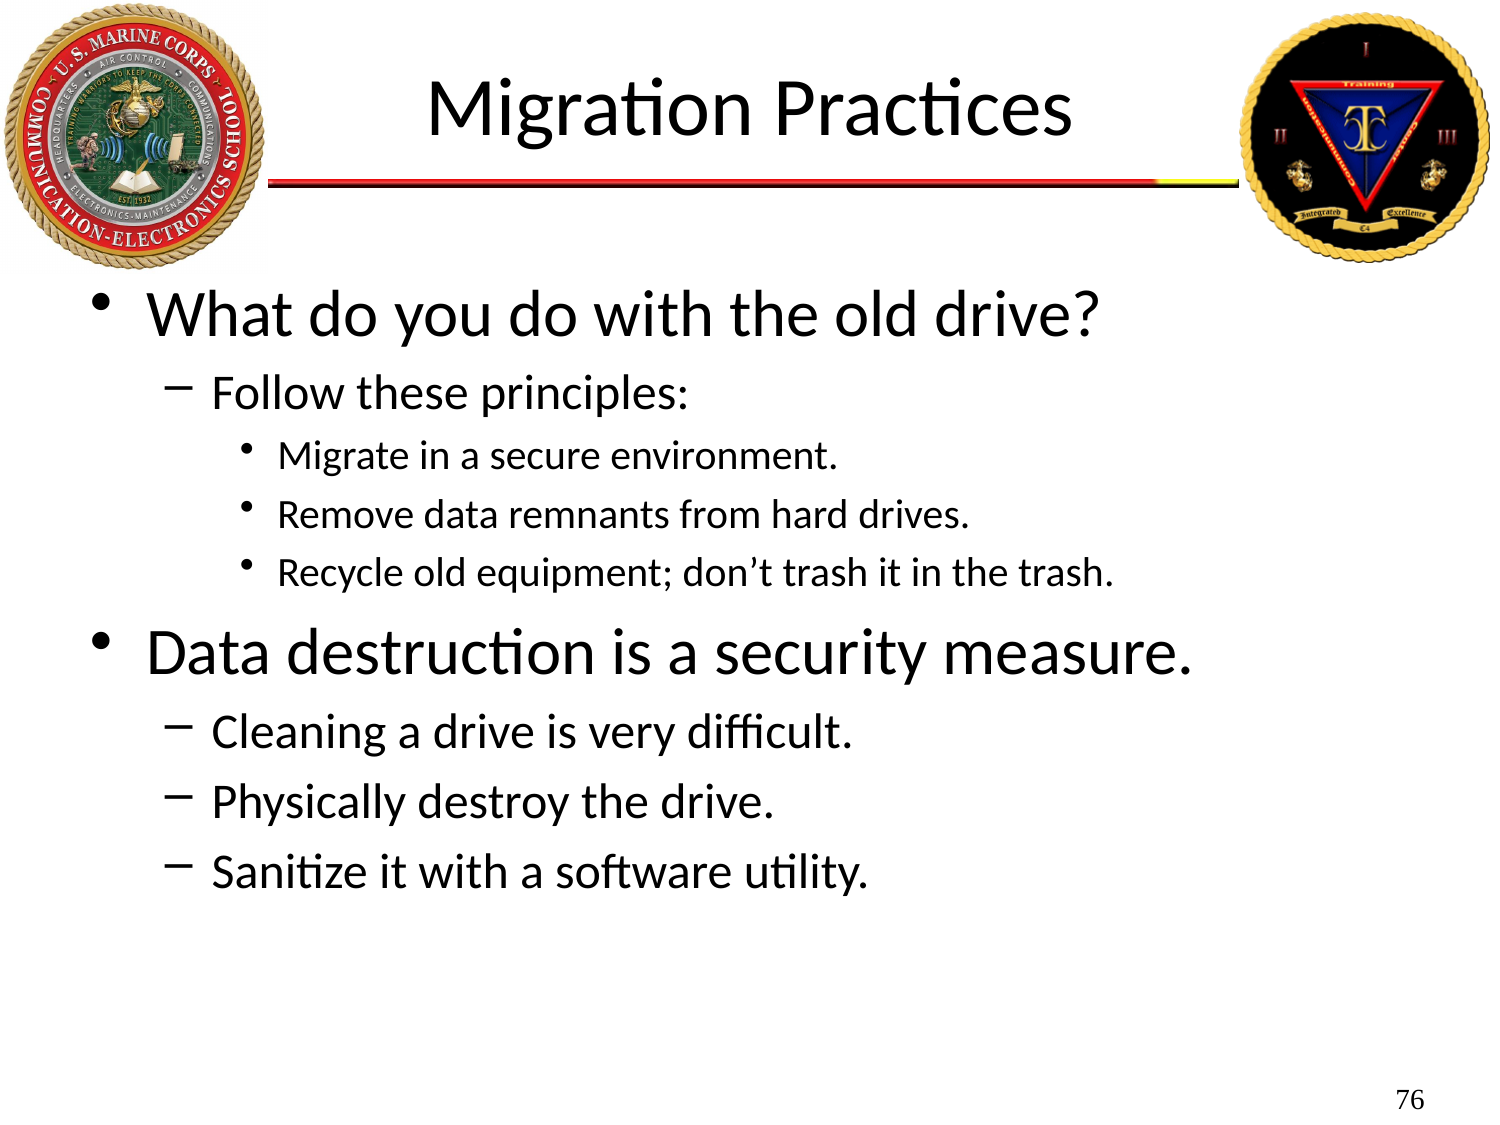

# Migration Practices
What do you do with the old drive?
Follow these principles:
Migrate in a secure environment.
Remove data remnants from hard drives.
Recycle old equipment; don’t trash it in the trash.
Data destruction is a security measure.
Cleaning a drive is very difficult.
Physically destroy the drive.
Sanitize it with a software utility.